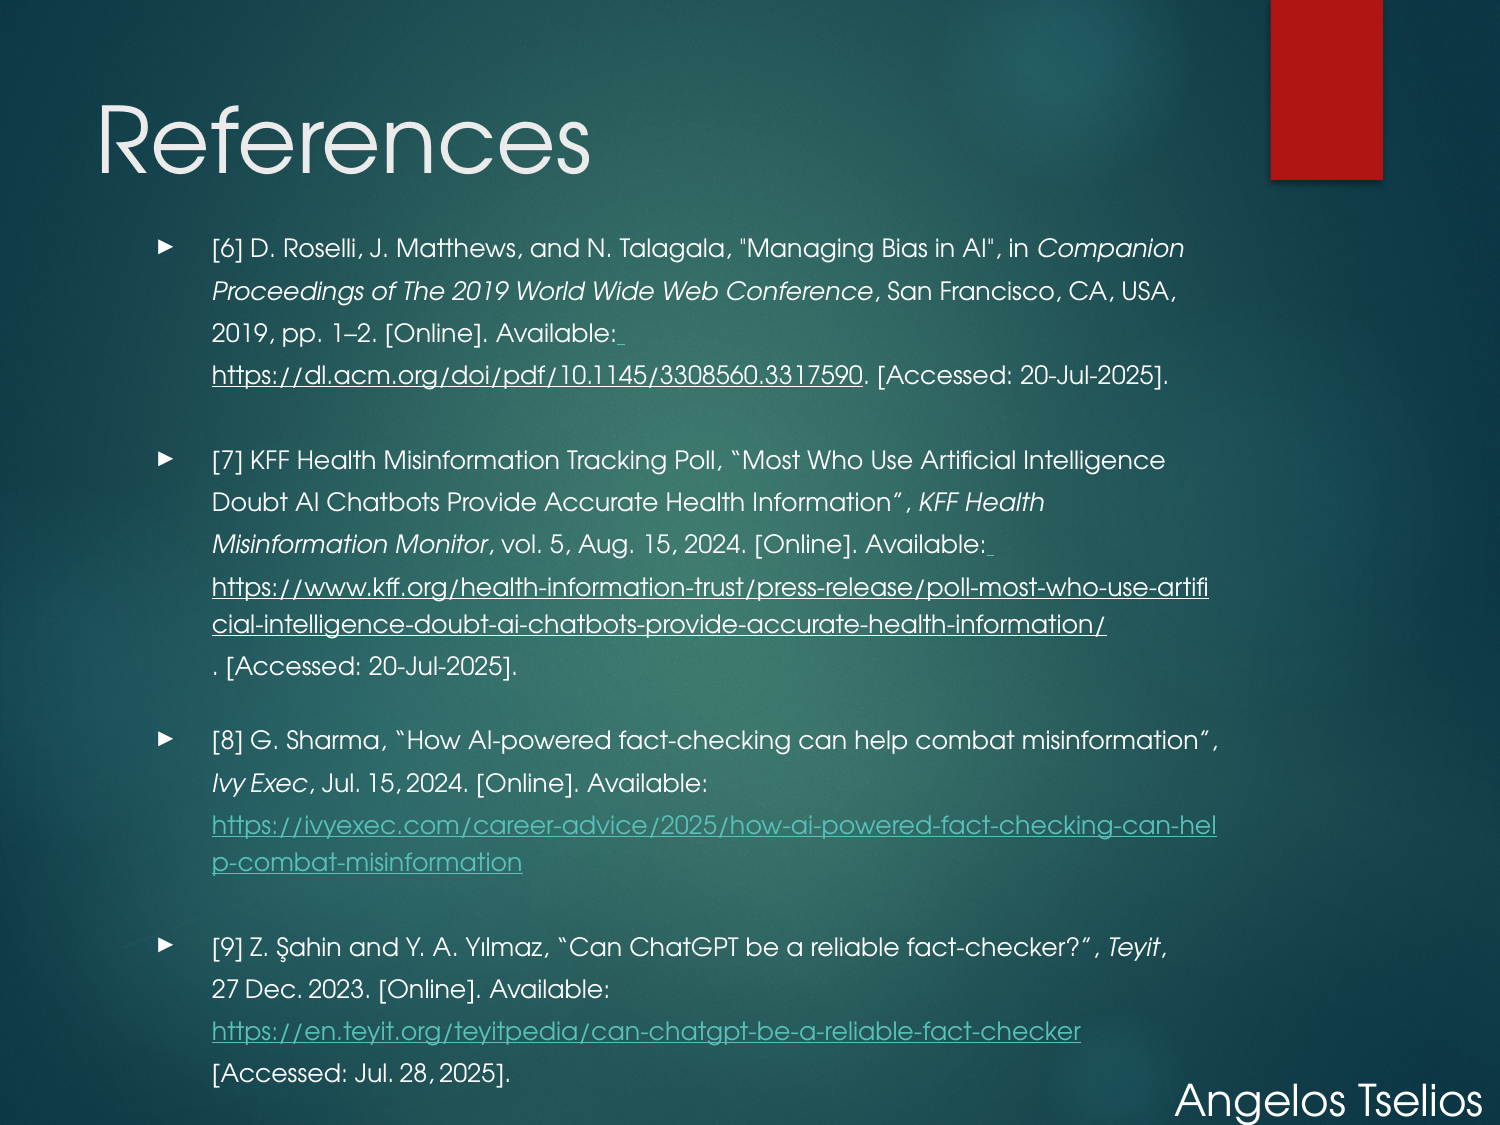

# References
[6] D. Roselli, J. Matthews, and N. Talagala, "Managing Bias in AI", in Companion Proceedings of The 2019 World Wide Web Conference, San Francisco, CA, USA, 2019, pp. 1–2. [Online]. Available: https://dl.acm.org/doi/pdf/10.1145/3308560.3317590. [Accessed: 20-Jul-2025].

[7] KFF Health Misinformation Tracking Poll, “Most Who Use Artificial Intelligence Doubt AI Chatbots Provide Accurate Health Information”, KFF Health Misinformation Monitor, vol. 5, Aug. 15, 2024. [Online]. Available: https://www.kff.org/health-information-trust/press-release/poll-most-who-use-artificial-intelligence-doubt-ai-chatbots-provide-accurate-health-information/. [Accessed: 20-Jul-2025].

[8] G. Sharma, “How AI‑powered fact‑checking can help combat misinformation”, Ivy Exec, Jul. 15, 2024. [Online]. Available: https://ivyexec.com/career-advice/2025/how-ai-powered-fact-checking-can-help-combat-misinformation

[9] Z. Şahin and Y. A. Yılmaz, “Can ChatGPT be a reliable fact‑checker?”, Teyit, 27 Dec. 2023. [Online]. Available: https://en.teyit.org/teyitpedia/can-chatgpt-be-a-reliable-fact-checker [Accessed: Jul. 28, 2025].
Angelos Tselios